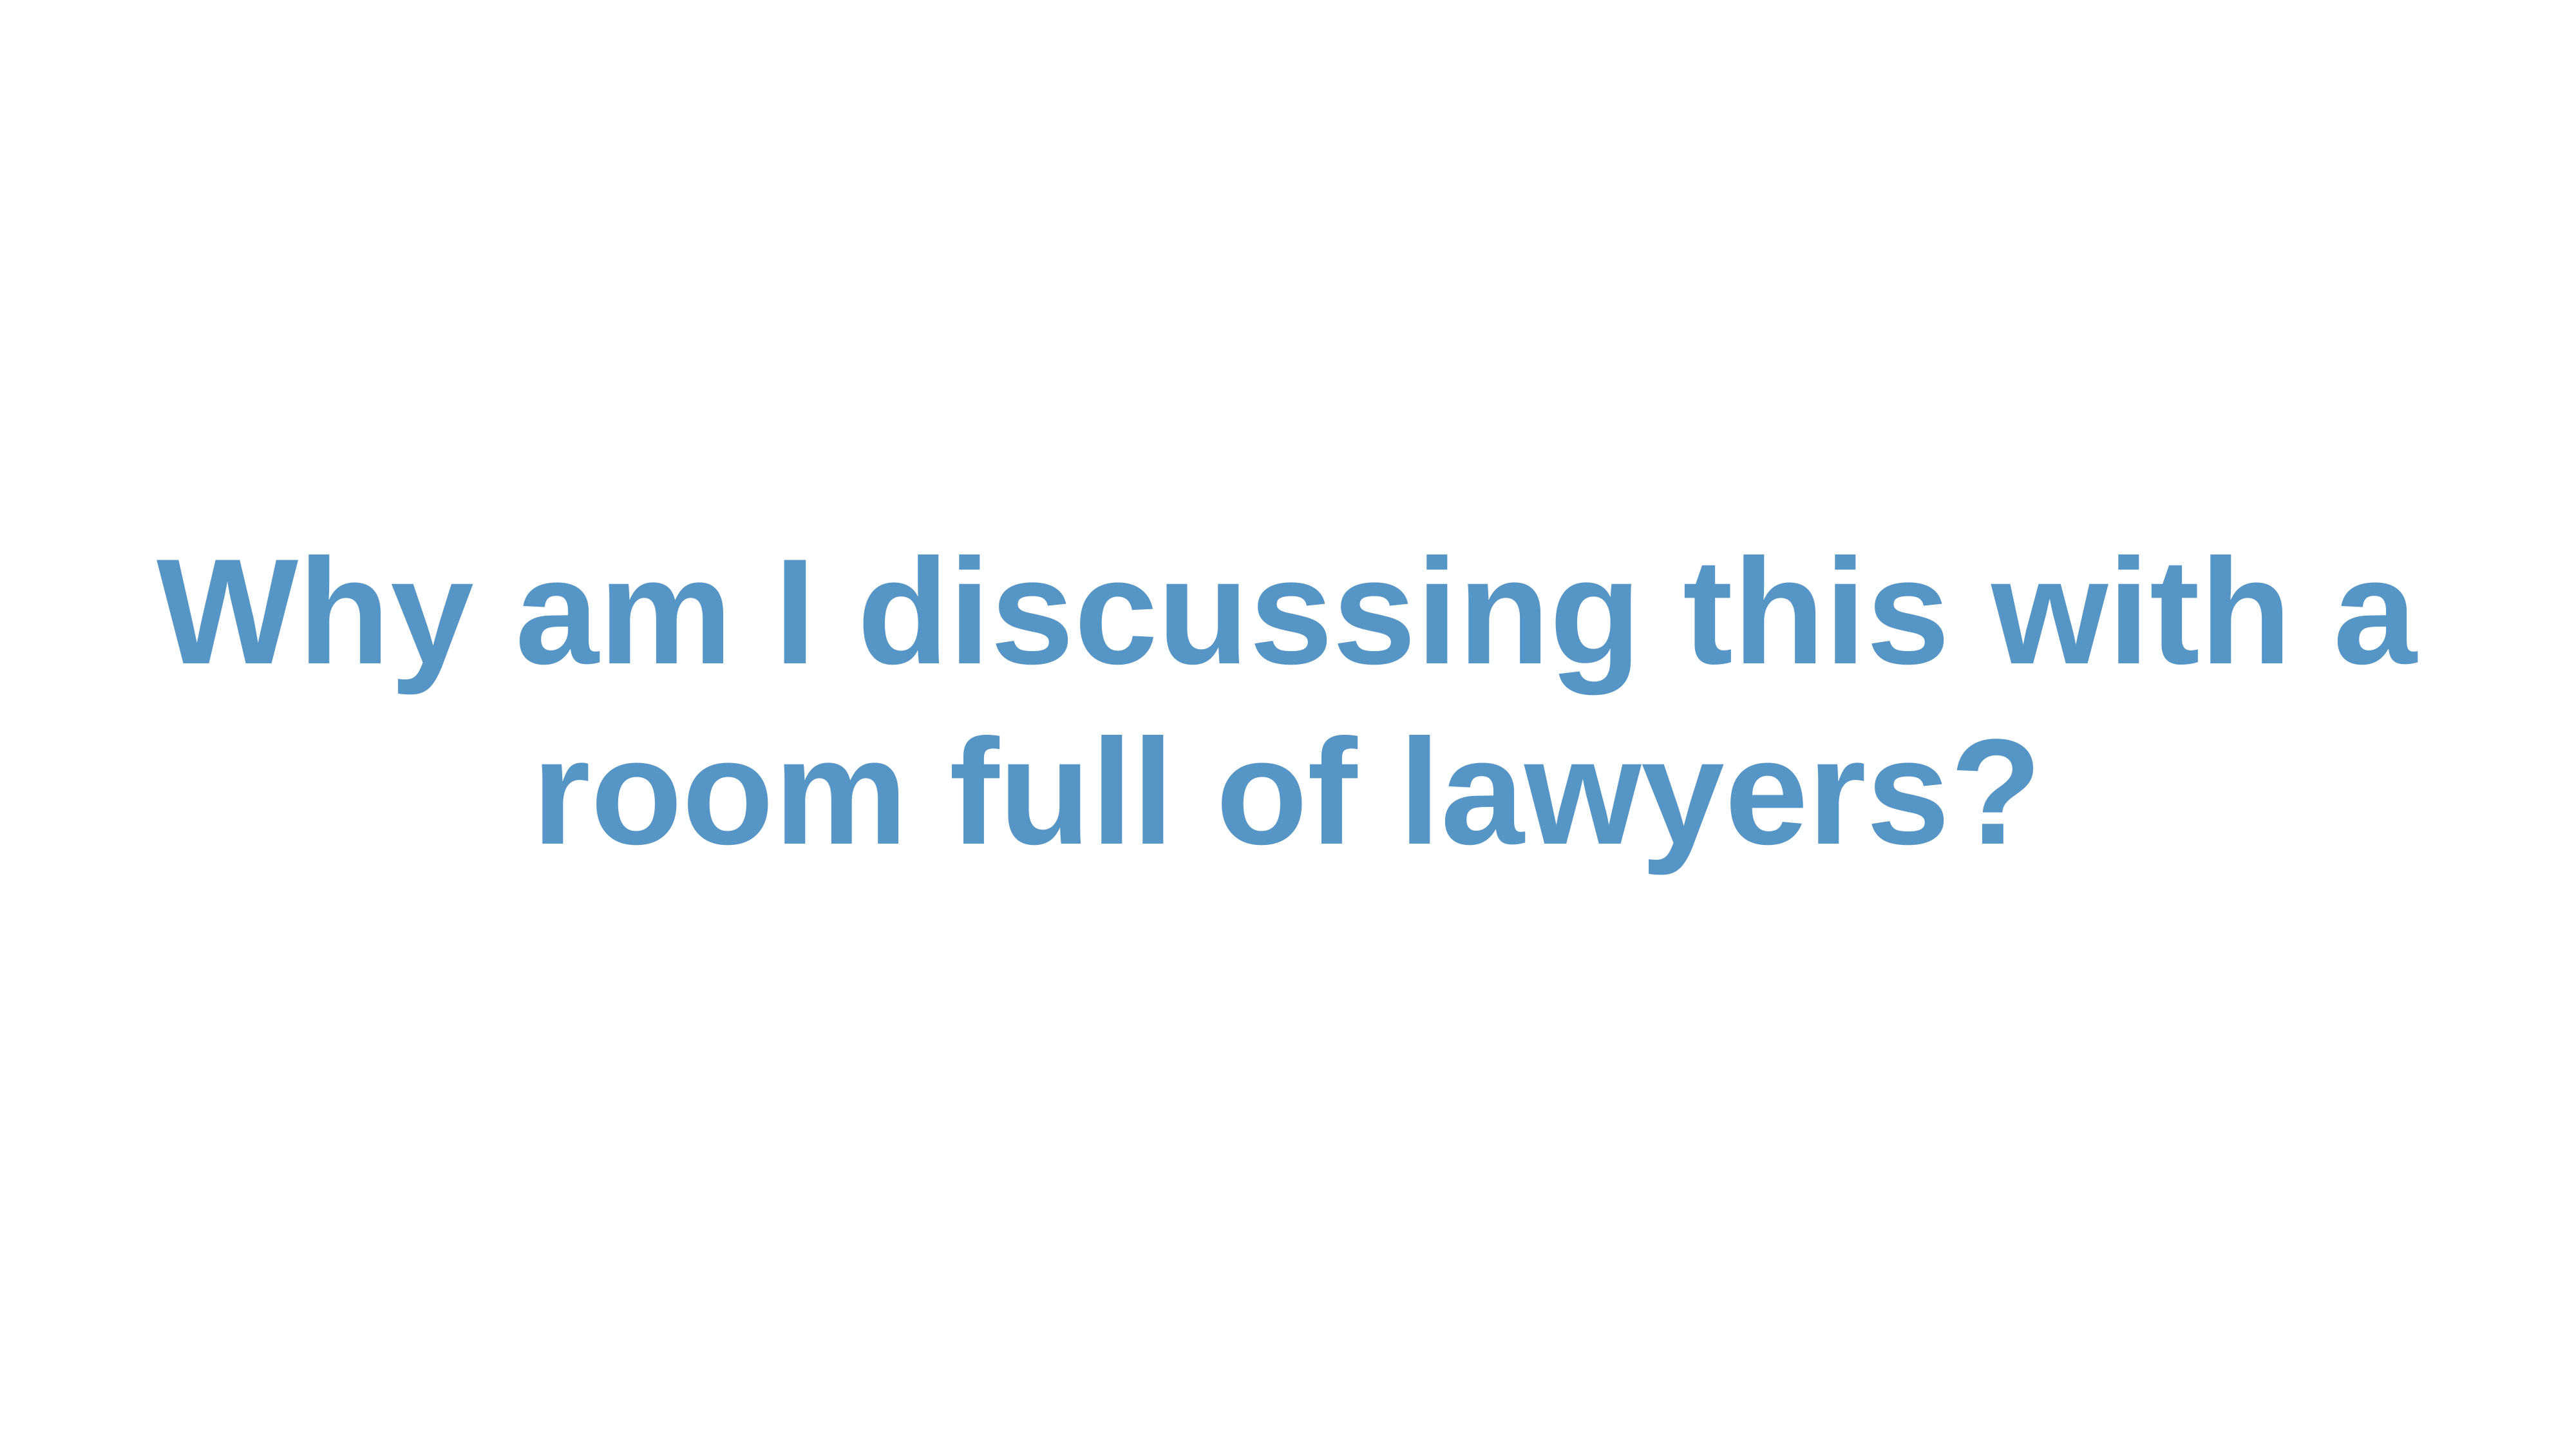

# Why am I discussing this with a room full of lawyers?